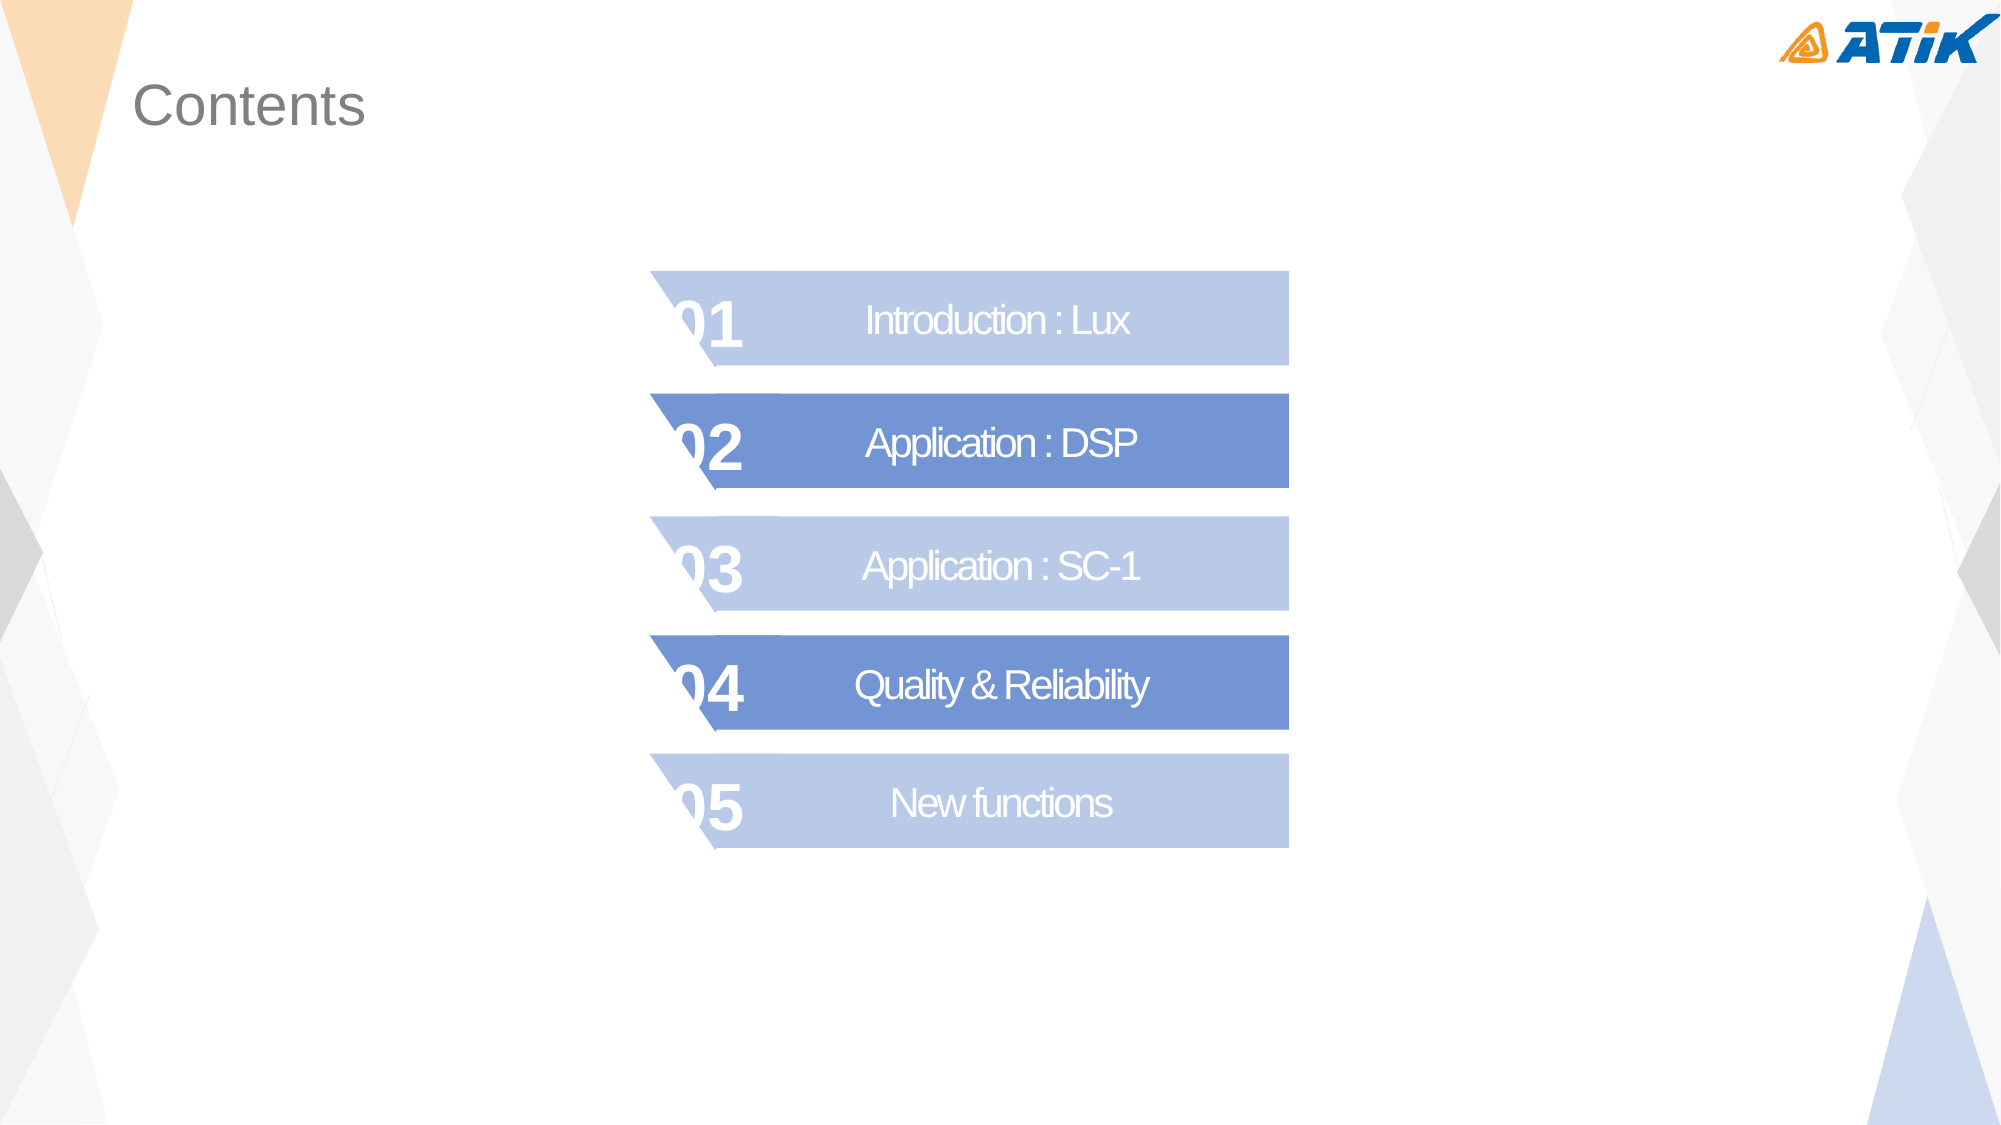

Contents

Introduction : Lux

01
Application : DSP

02

Application : SC-1

03
Quality & Reliability

04

New functions

05